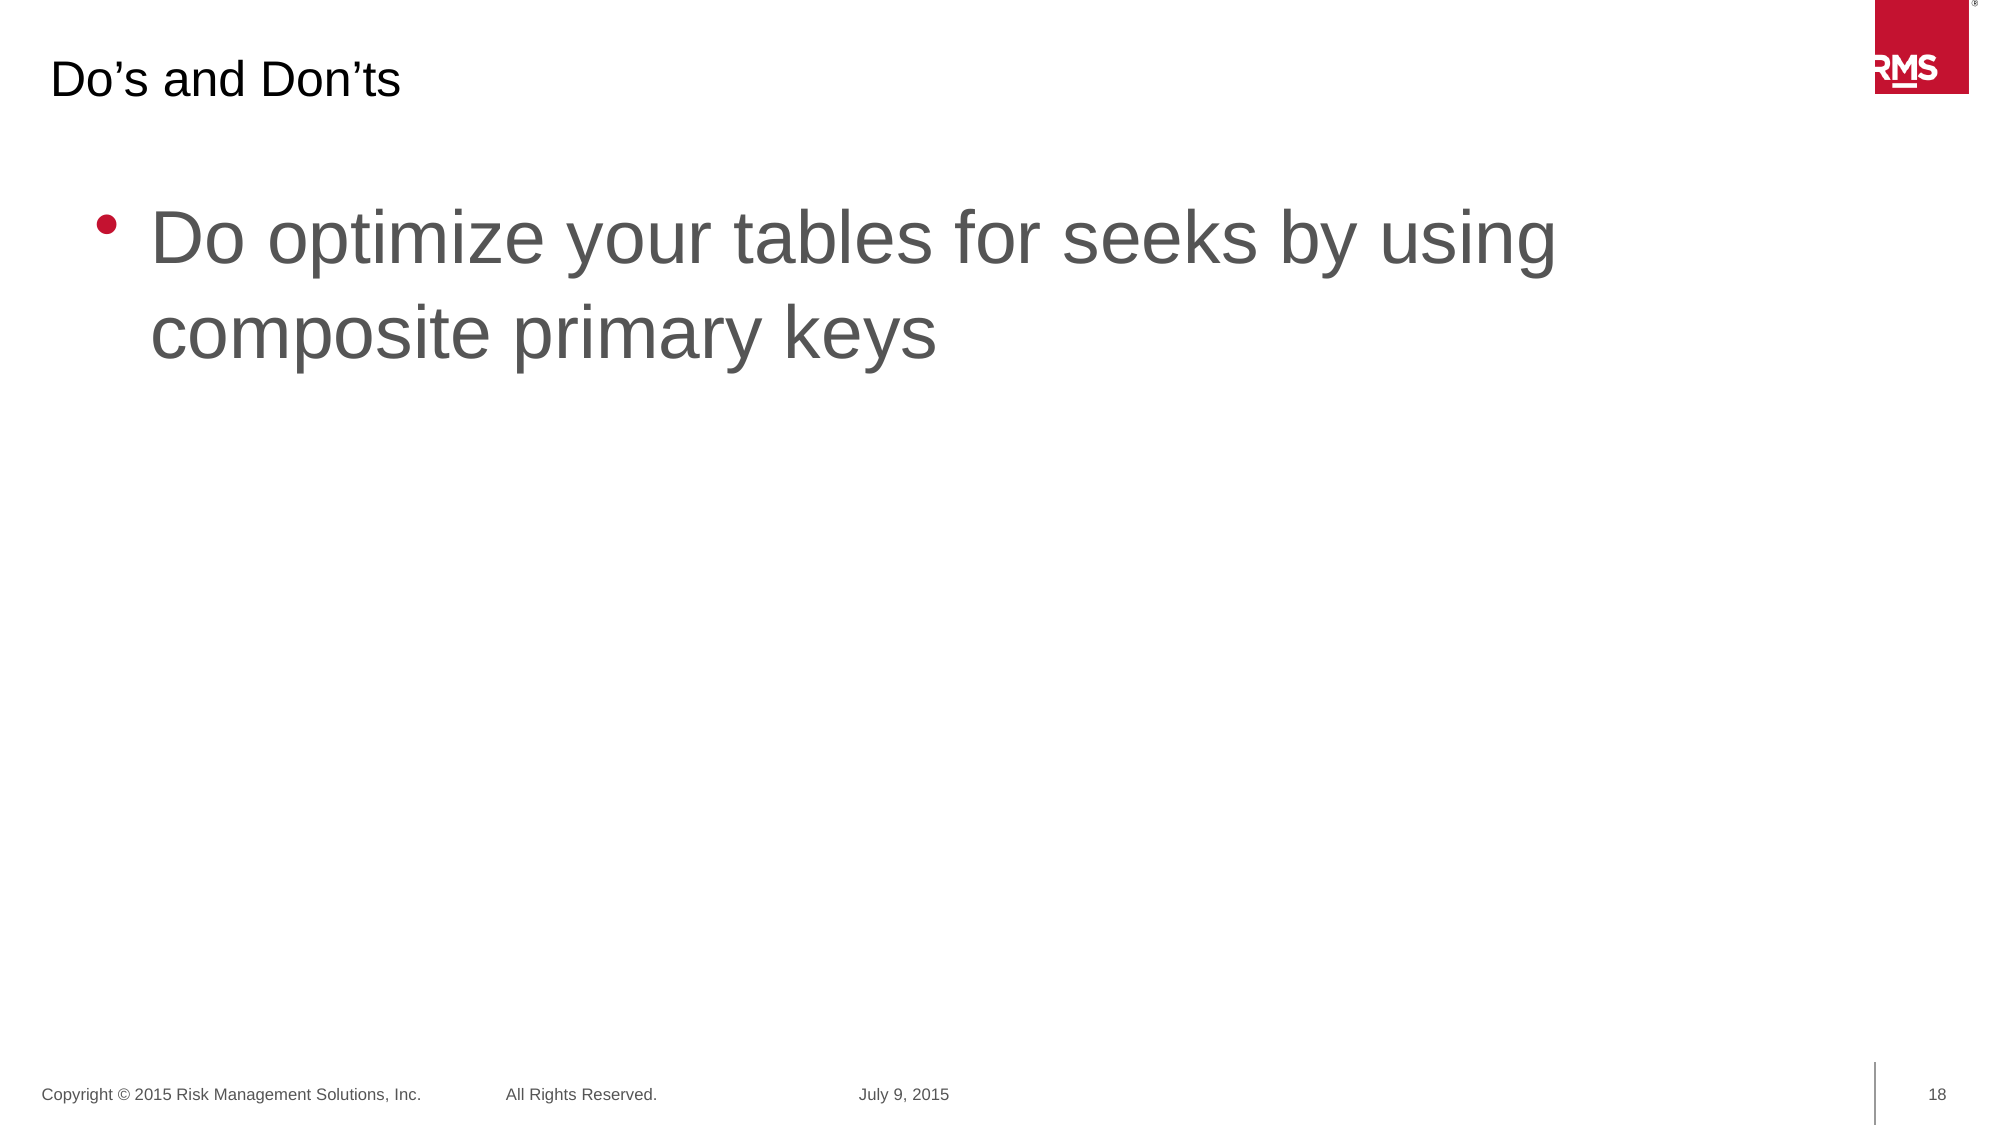

Do’s and Don’ts
Do optimize your tables for seeks by using composite primary keys